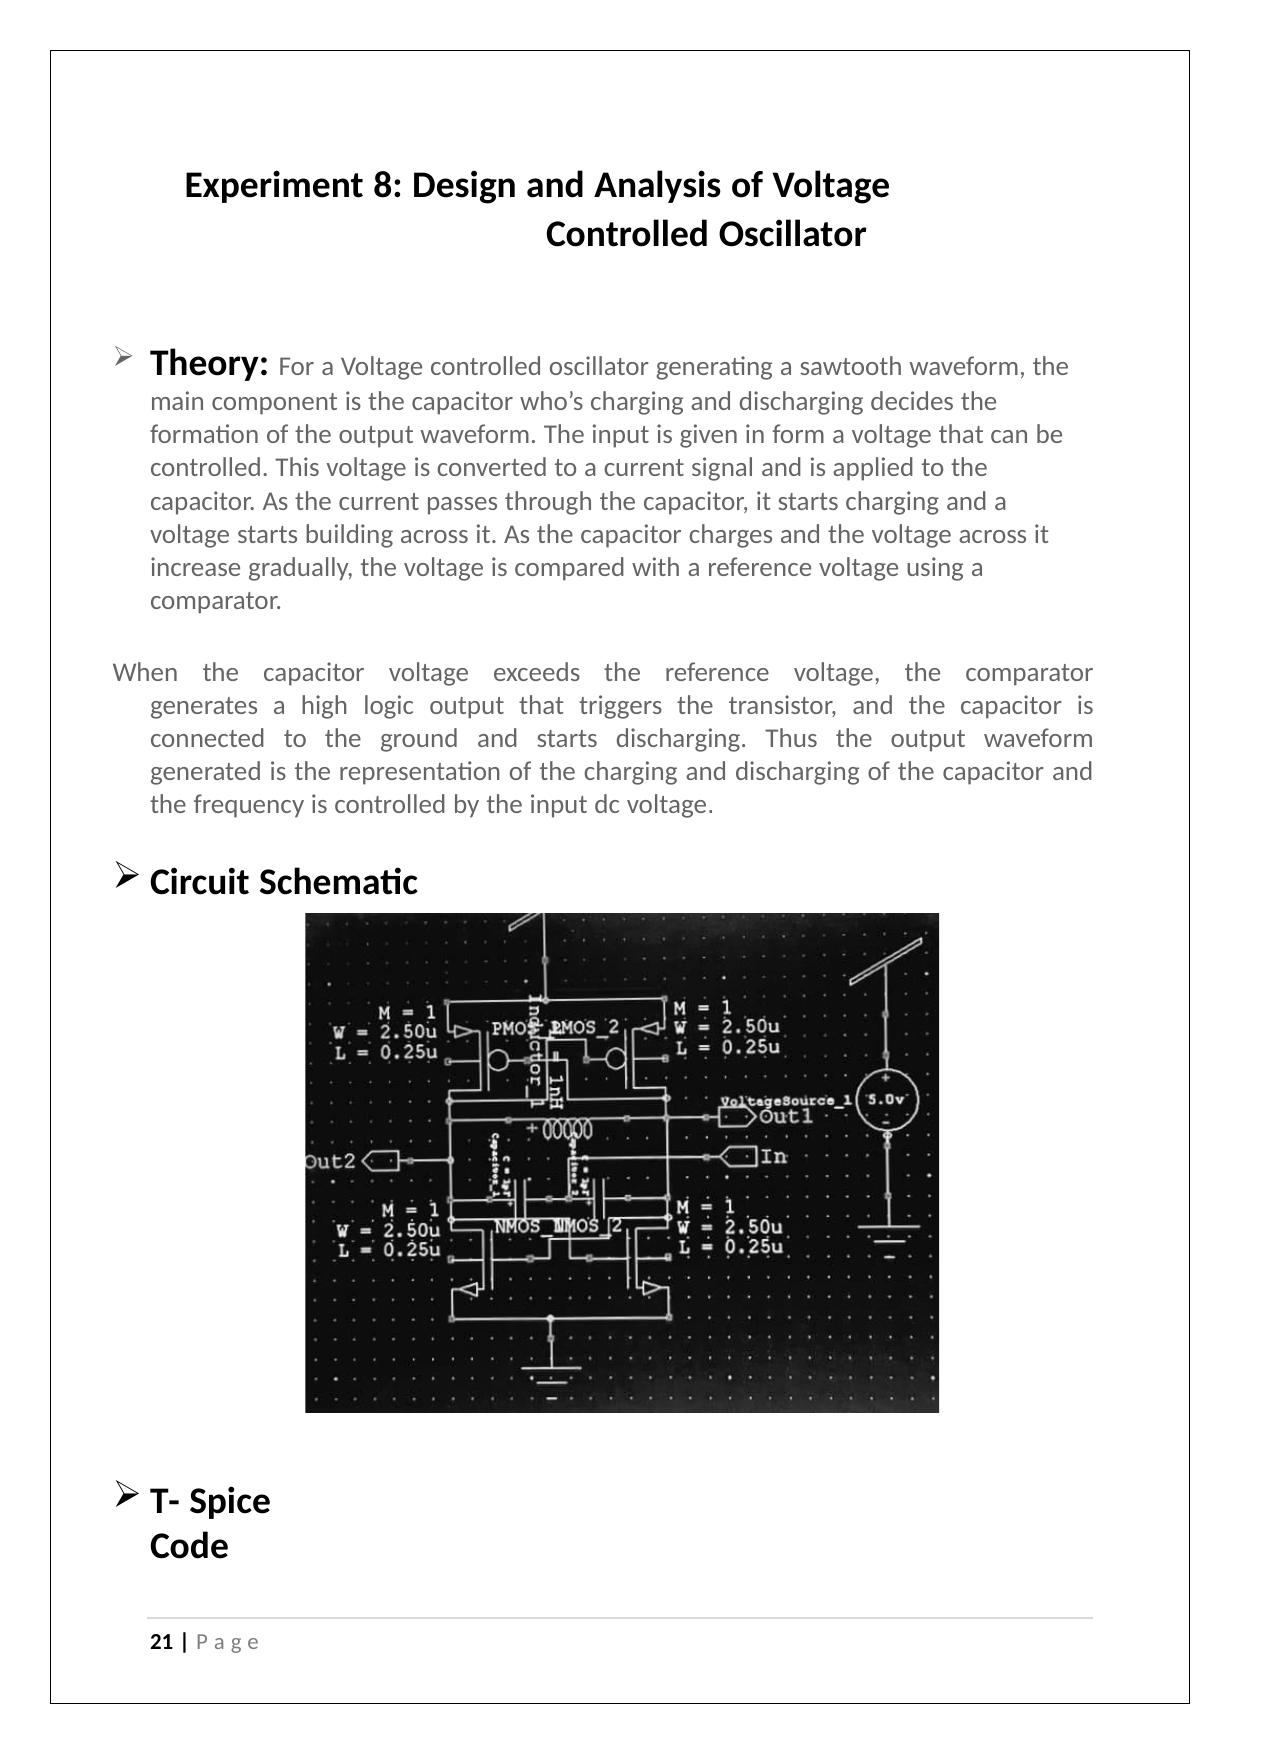

Experiment 8: Design and Analysis of Voltage Controlled Oscillator
Theory: For a Voltage controlled oscillator generating a sawtooth waveform, the main component is the capacitor who’s charging and discharging decides the formation of the output waveform. The input is given in form a voltage that can be controlled. This voltage is converted to a current signal and is applied to the capacitor. As the current passes through the capacitor, it starts charging and a voltage starts building across it. As the capacitor charges and the voltage across it increase gradually, the voltage is compared with a reference voltage using a comparator.

When  the  capacitor  voltage  exceeds  the  reference  voltage,  the  comparator generates  a  high  logic  output  that  triggers  the  transistor,  and  the  capacitor  is connected  to  the  ground  and  starts  discharging.  Thus  the  output  waveform generated is the representation of the charging and discharging of the capacitor and the frequency is controlled by the input dc voltage.

Circuit Schematic

T- Spice Code

21 | P a g e